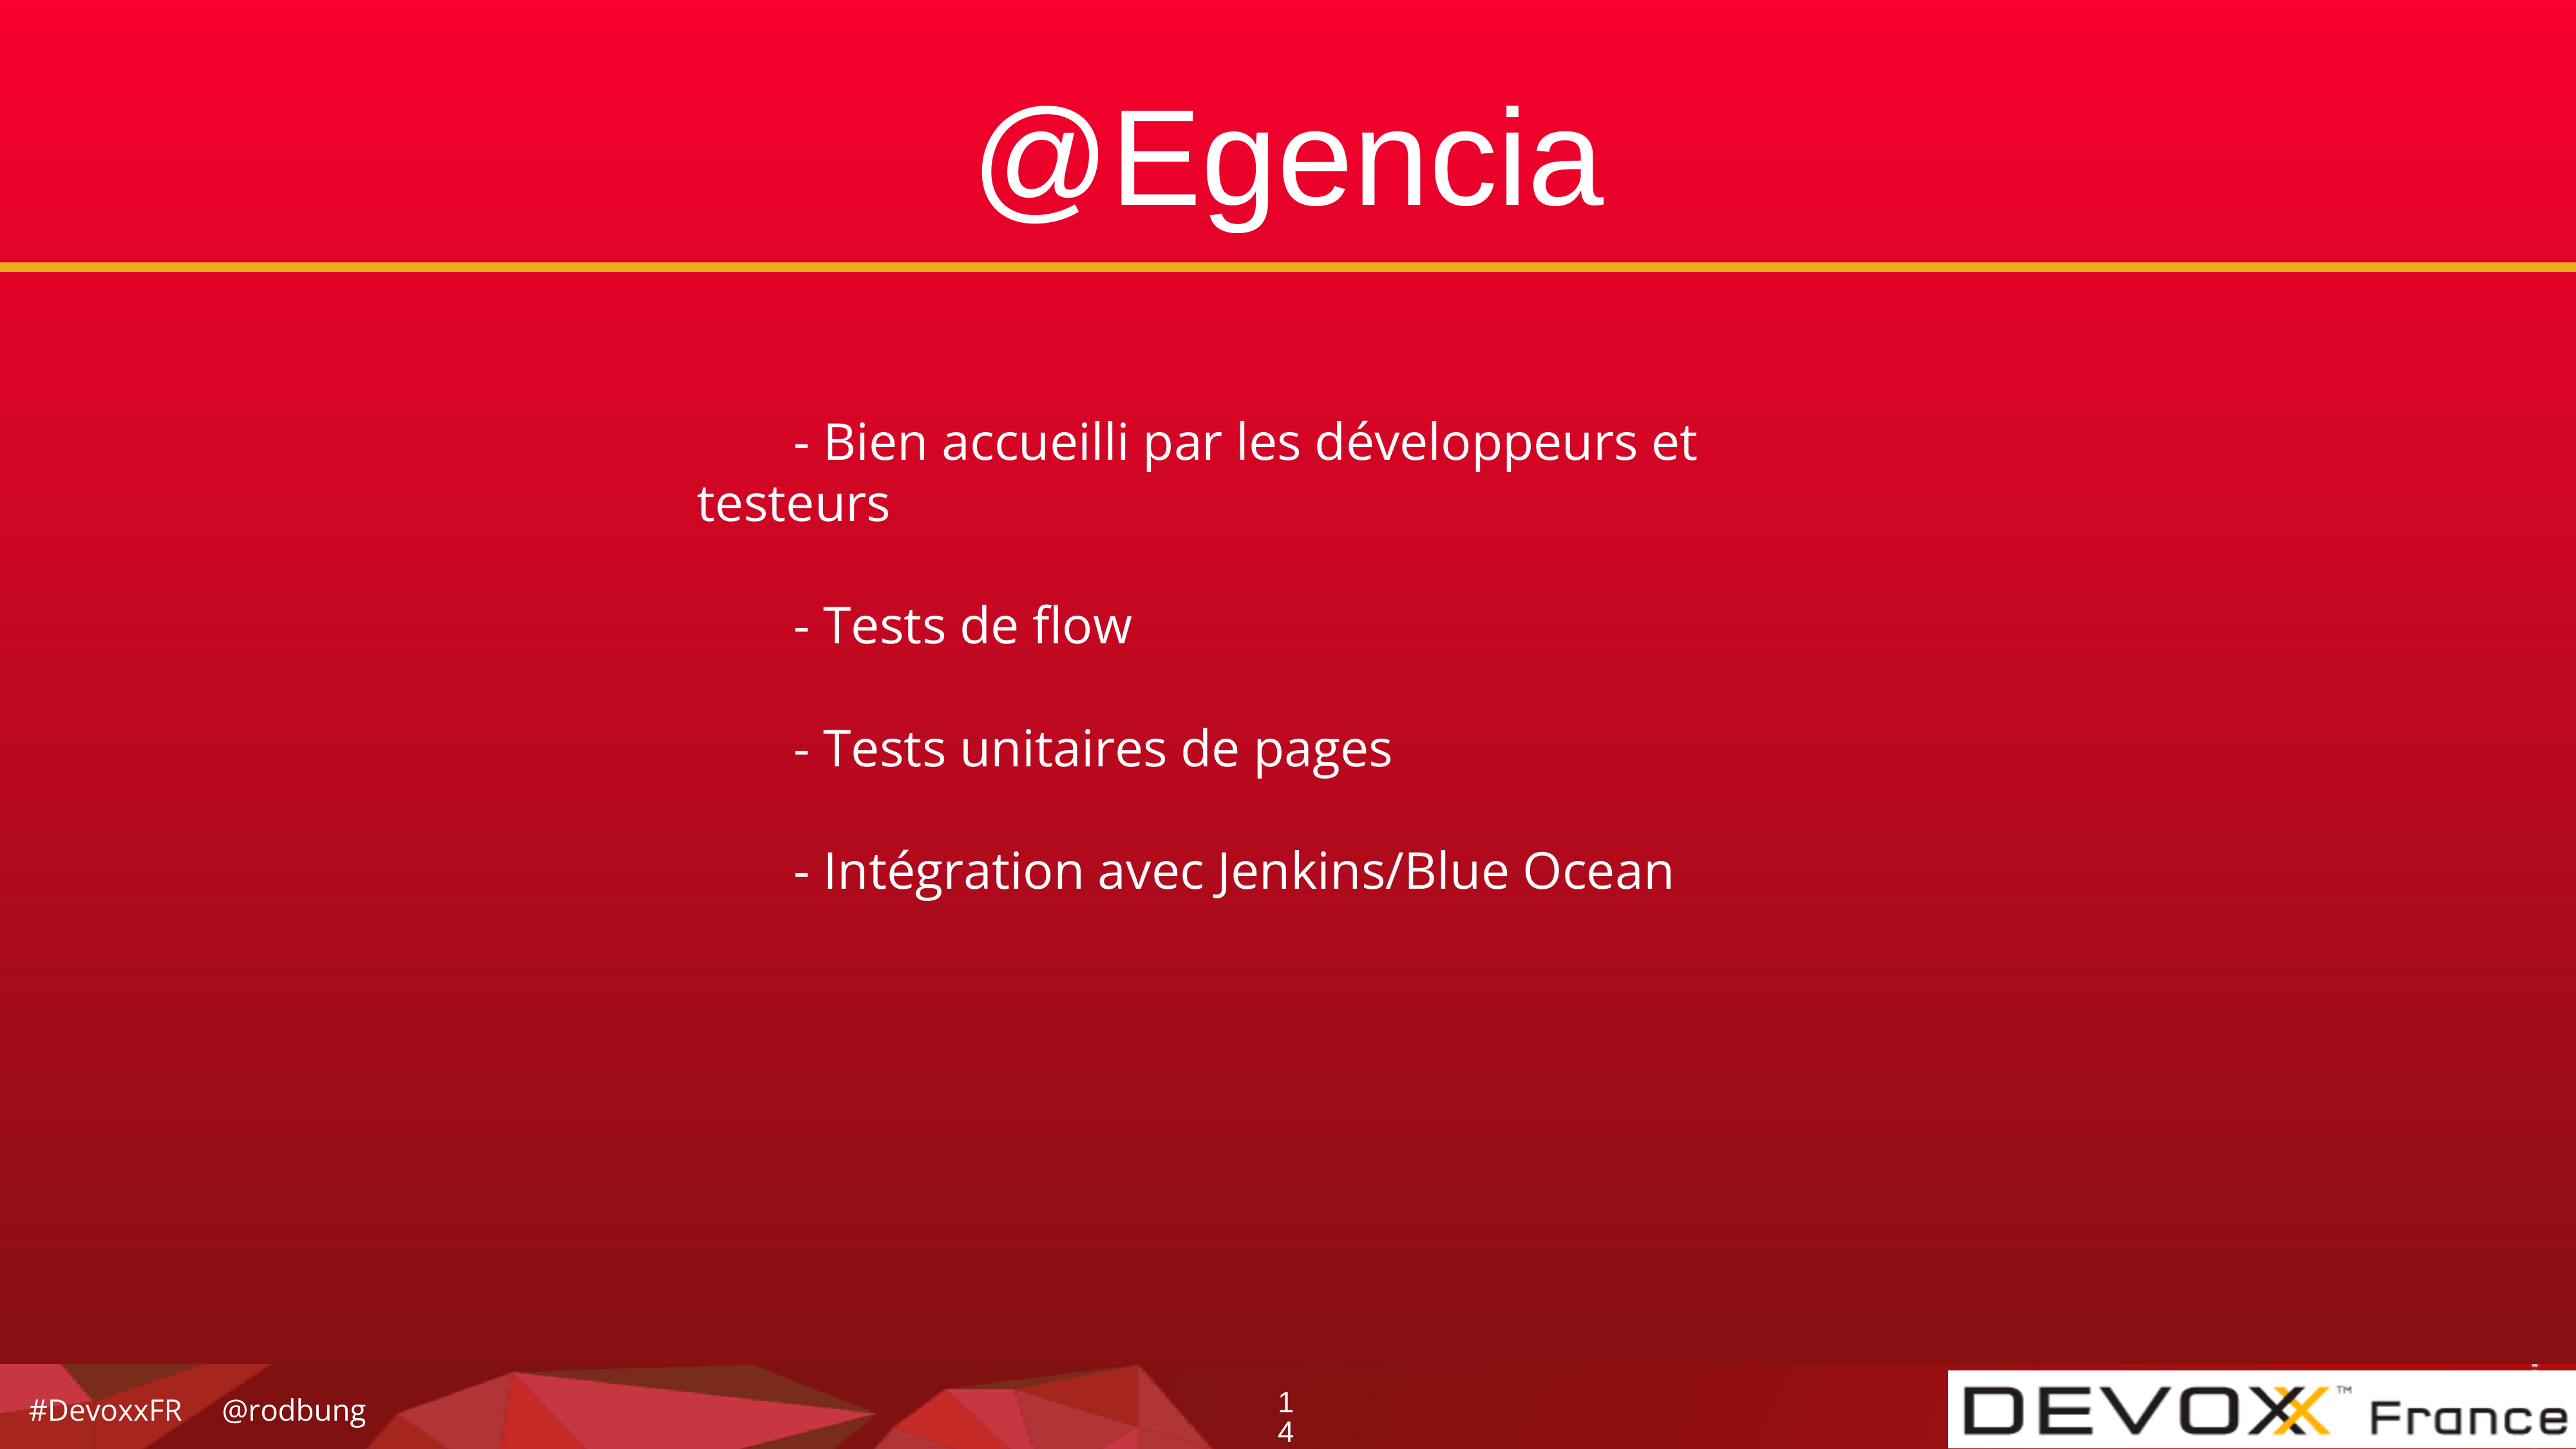

# @Egencia

	- Bien accueilli par les développeurs et testeurs
	- Tests de flow
	- Tests unitaires de pages
	- Intégration avec Jenkins/Blue Ocean

14